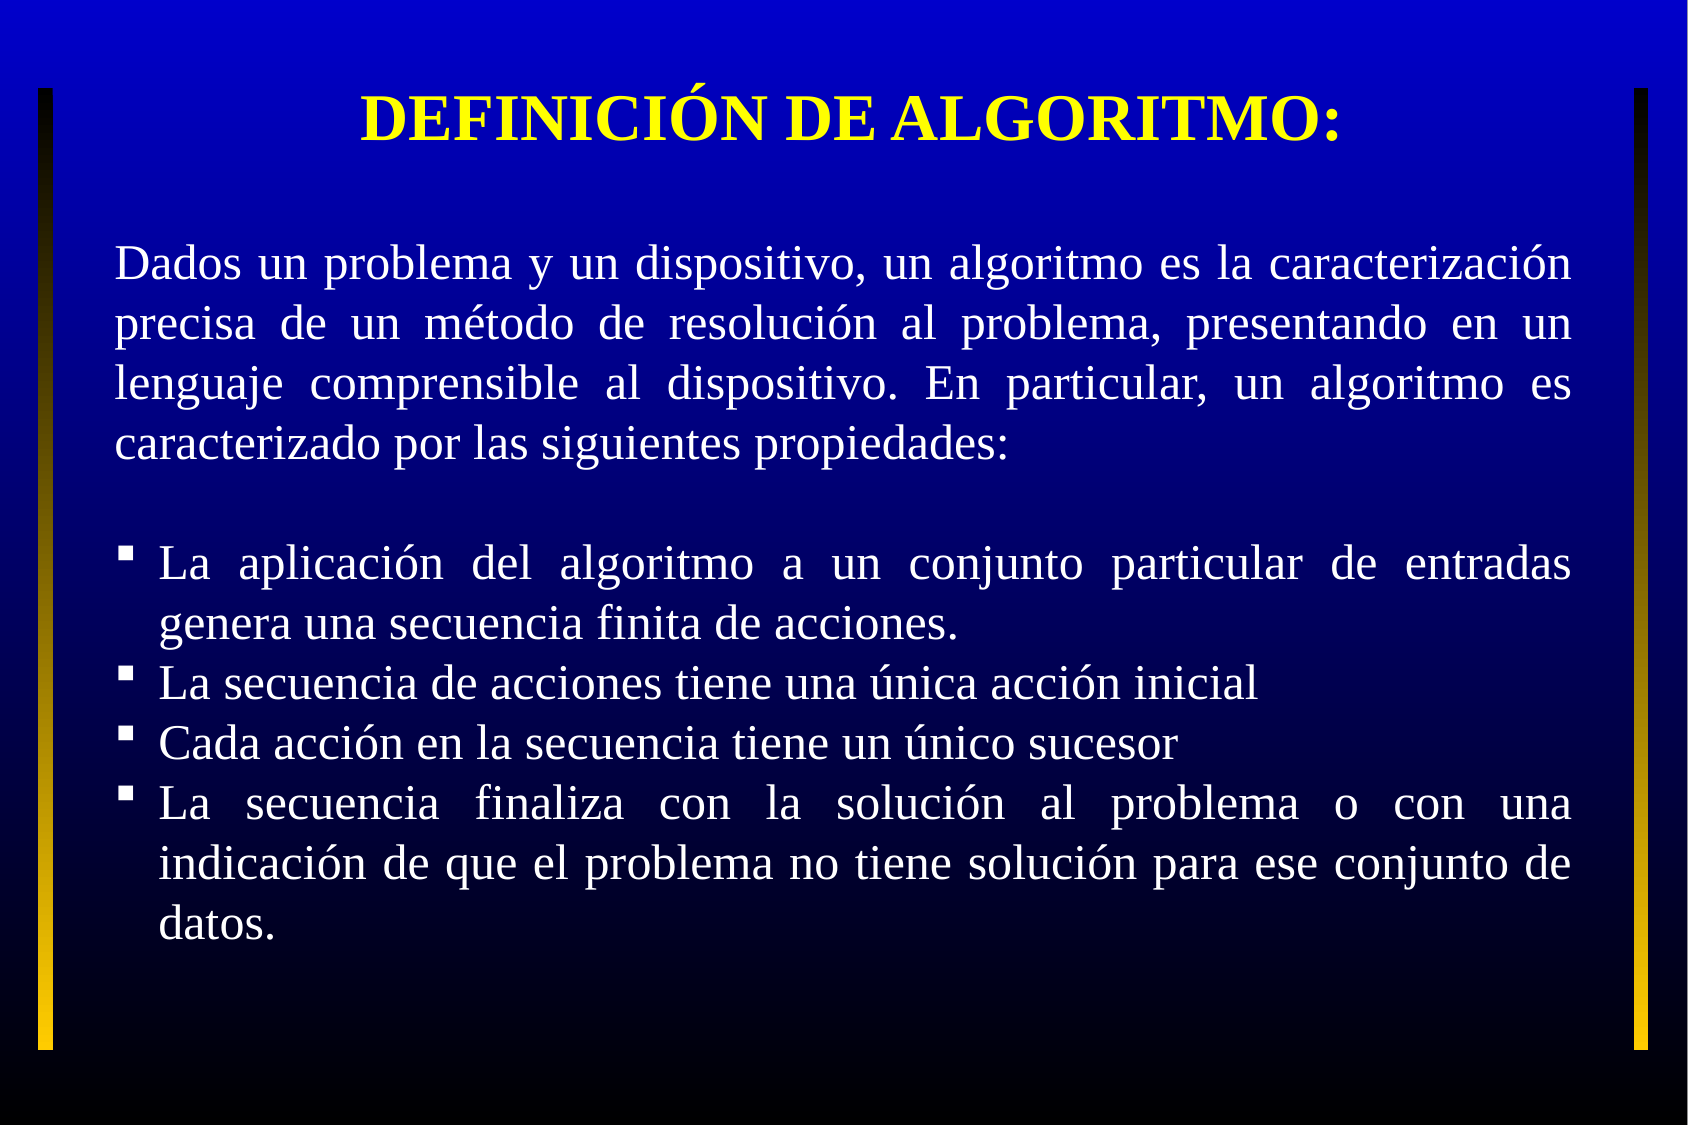

DEFINICIÓN DE ALGORITMO:
Dados un problema y un dispositivo, un algoritmo es la caracterización precisa de un método de resolución al problema, presentando en un lenguaje comprensible al dispositivo. En particular, un algoritmo es caracterizado por las siguientes propiedades:

La aplicación del algoritmo a un conjunto particular de entradas genera una secuencia finita de acciones.
La secuencia de acciones tiene una única acción inicial
Cada acción en la secuencia tiene un único sucesor
La secuencia finaliza con la solución al problema o con una indicación de que el problema no tiene solución para ese conjunto de datos.